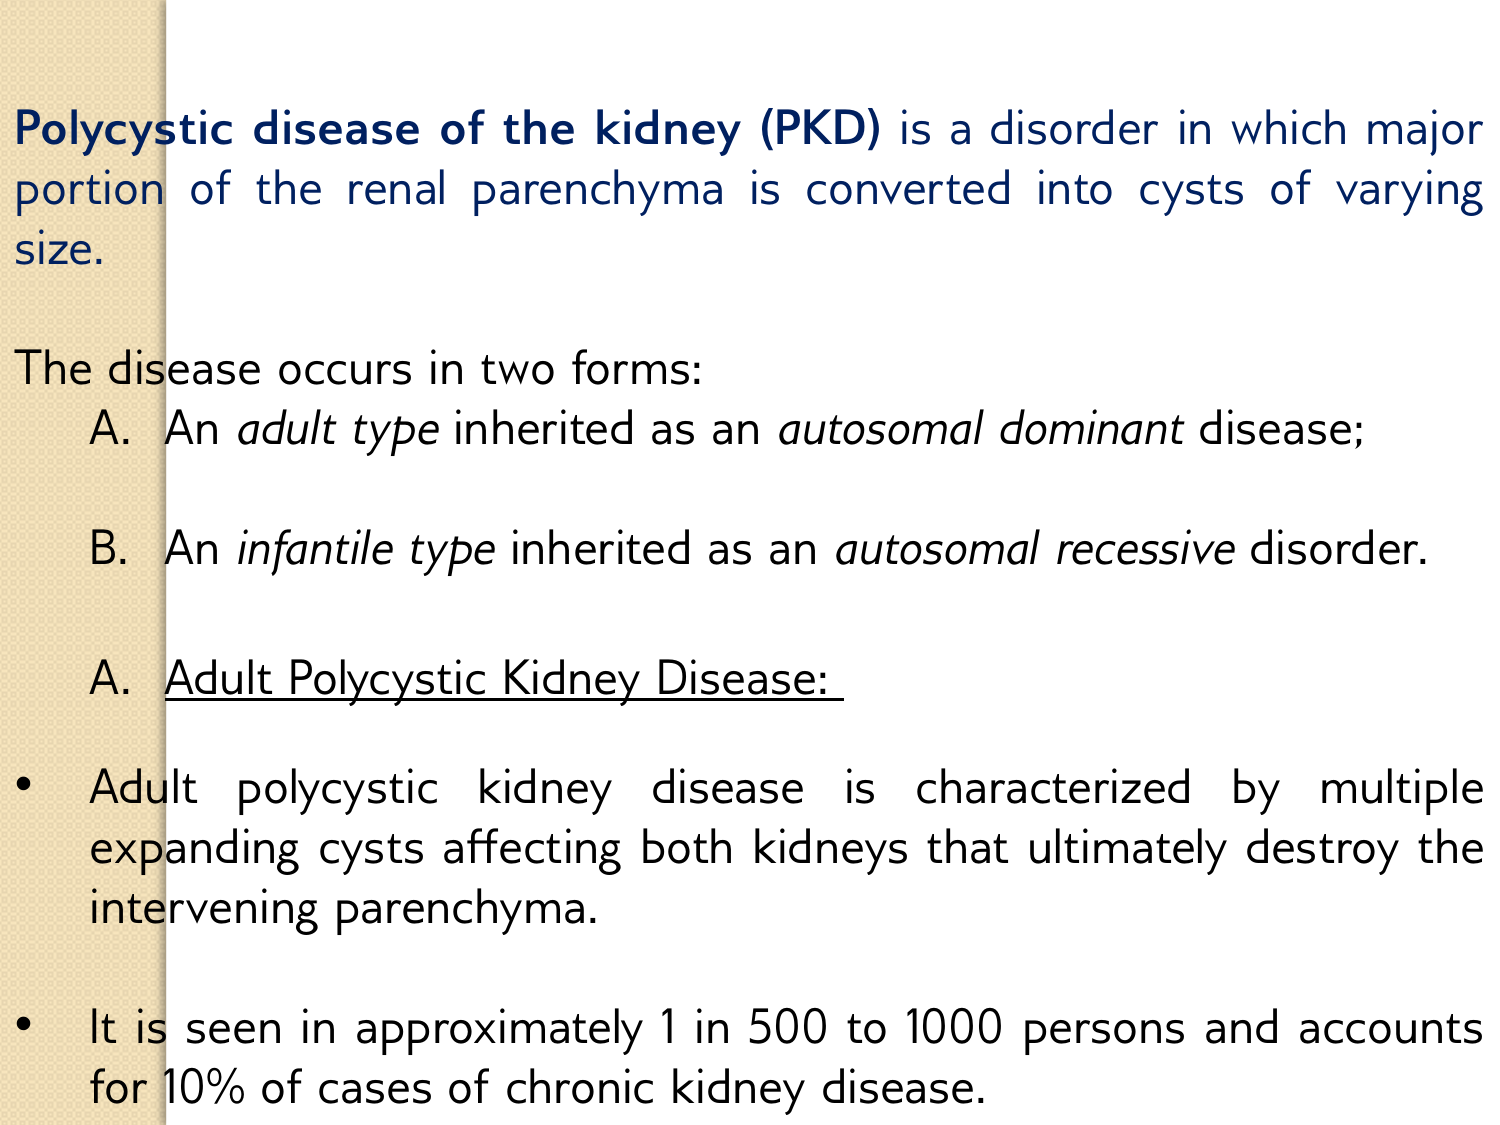

Polycystic disease of the kidney (PKD) is a disorder in which major portion of the renal parenchyma is converted into cysts of varying size.

The disease occurs in two forms:
An adult type inherited as an autosomal dominant disease;

An infantile type inherited as an autosomal recessive disorder.
Adult Polycystic Kidney Disease:
Adult polycystic kidney disease is characterized by multiple expanding cysts affecting both kidneys that ultimately destroy the intervening parenchyma.

It is seen in approximately 1 in 500 to 1000 persons and accounts for 10% of cases of chronic kidney disease.